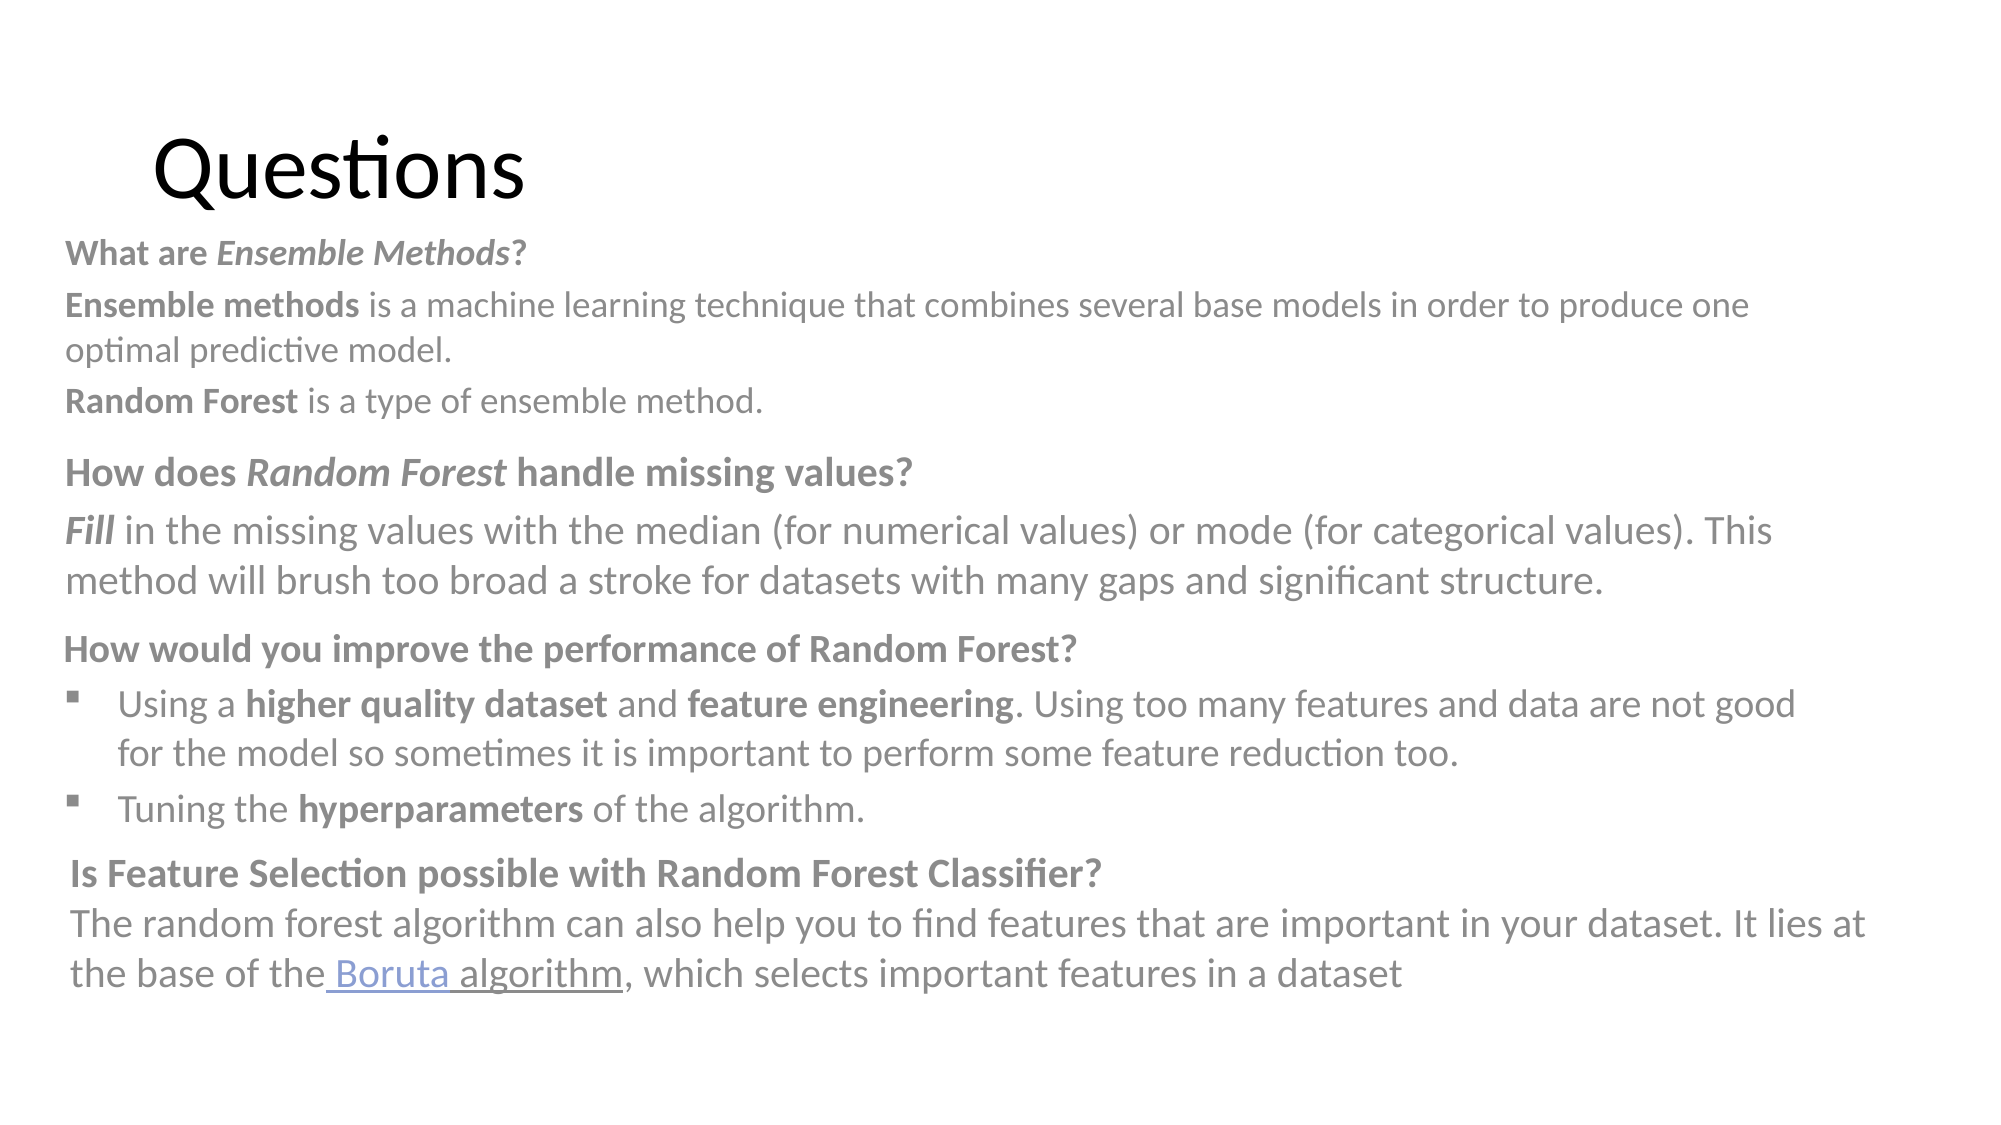

# Questions
What are Ensemble Methods?
Ensemble methods is a machine learning technique that combines several base models in order to produce one optimal predictive model.
Random Forest is a type of ensemble method.
How does Random Forest handle missing values?
Fill in the missing values with the median (for numerical values) or mode (for categorical values). This method will brush too broad a stroke for datasets with many gaps and significant structure.
How would you improve the performance of Random Forest?
Using a higher quality dataset and feature engineering. Using too many features and data are not good for the model so sometimes it is important to perform some feature reduction too.
Tuning the hyperparameters of the algorithm.
Is Feature Selection possible with Random Forest Classifier?
The random forest algorithm can also help you to find features that are important in your dataset. It lies at the base of the Boruta algorithm, which selects important features in a dataset